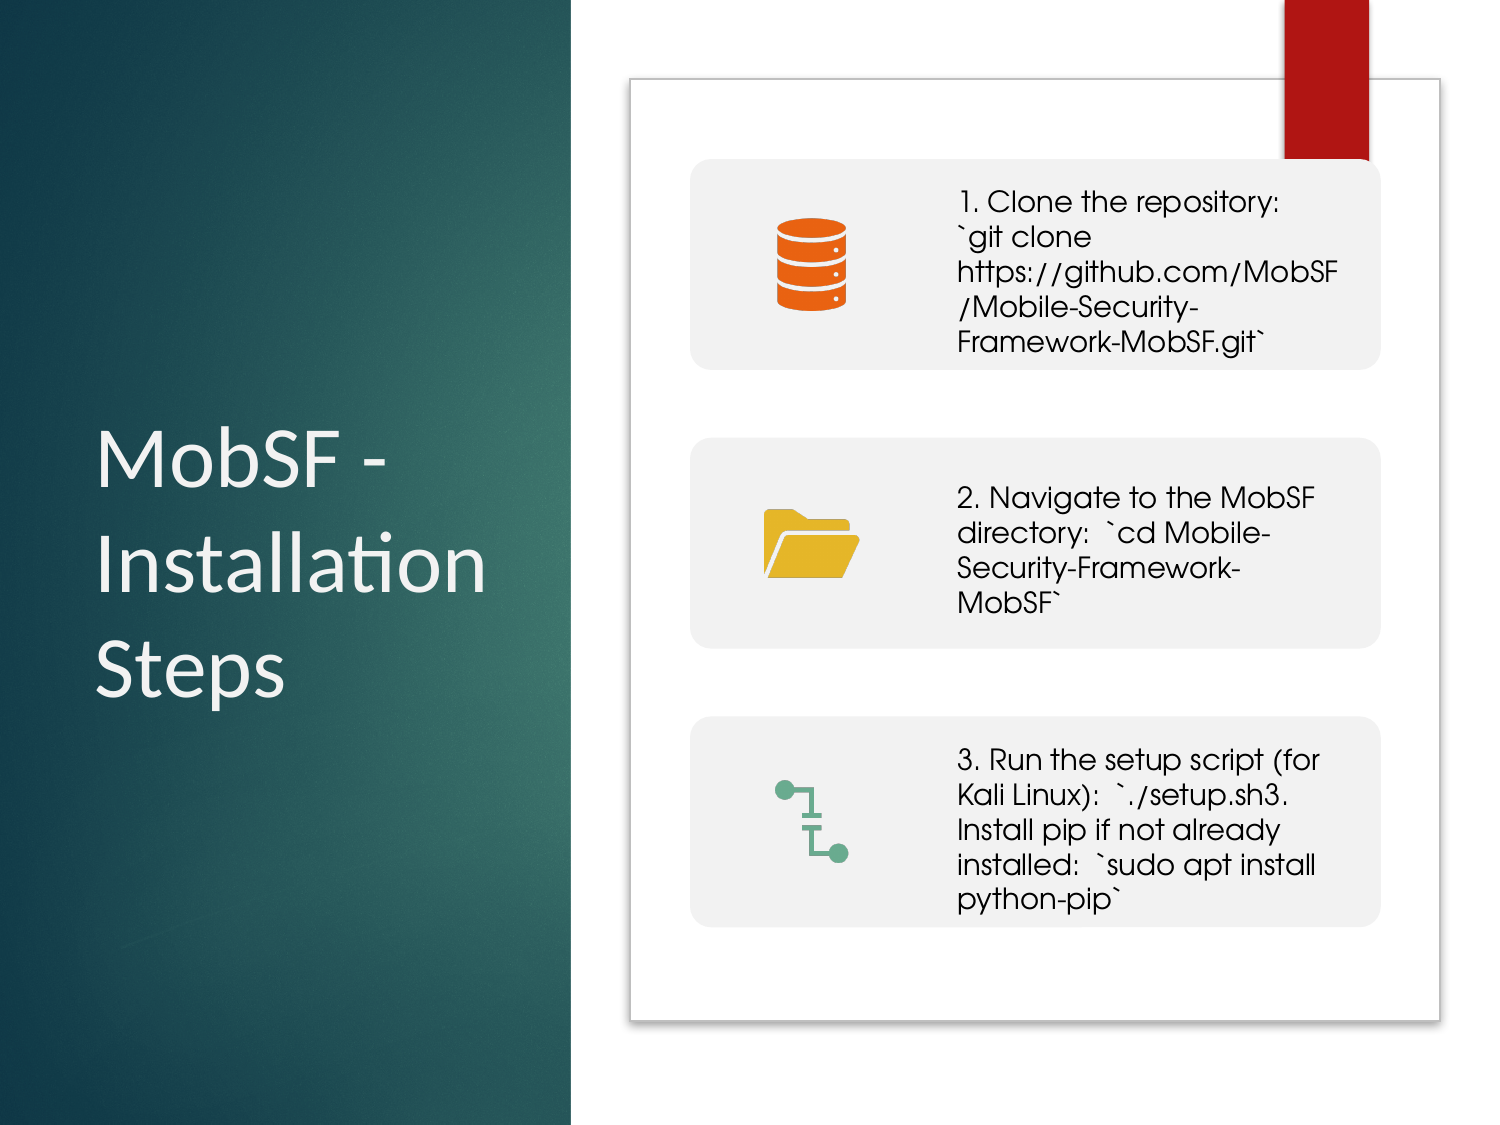

1. Clone the repository:  `git clone https://github.com/MobSF/Mobile-Security-Framework-MobSF.git`
2. Navigate to the MobSF directory:  `cd Mobile-Security-Framework-MobSF`
3. Run the setup script (for Kali Linux):  `./setup.sh3. Install pip if not already installed:  `sudo apt install python-pip`
# MobSF - Installation Steps